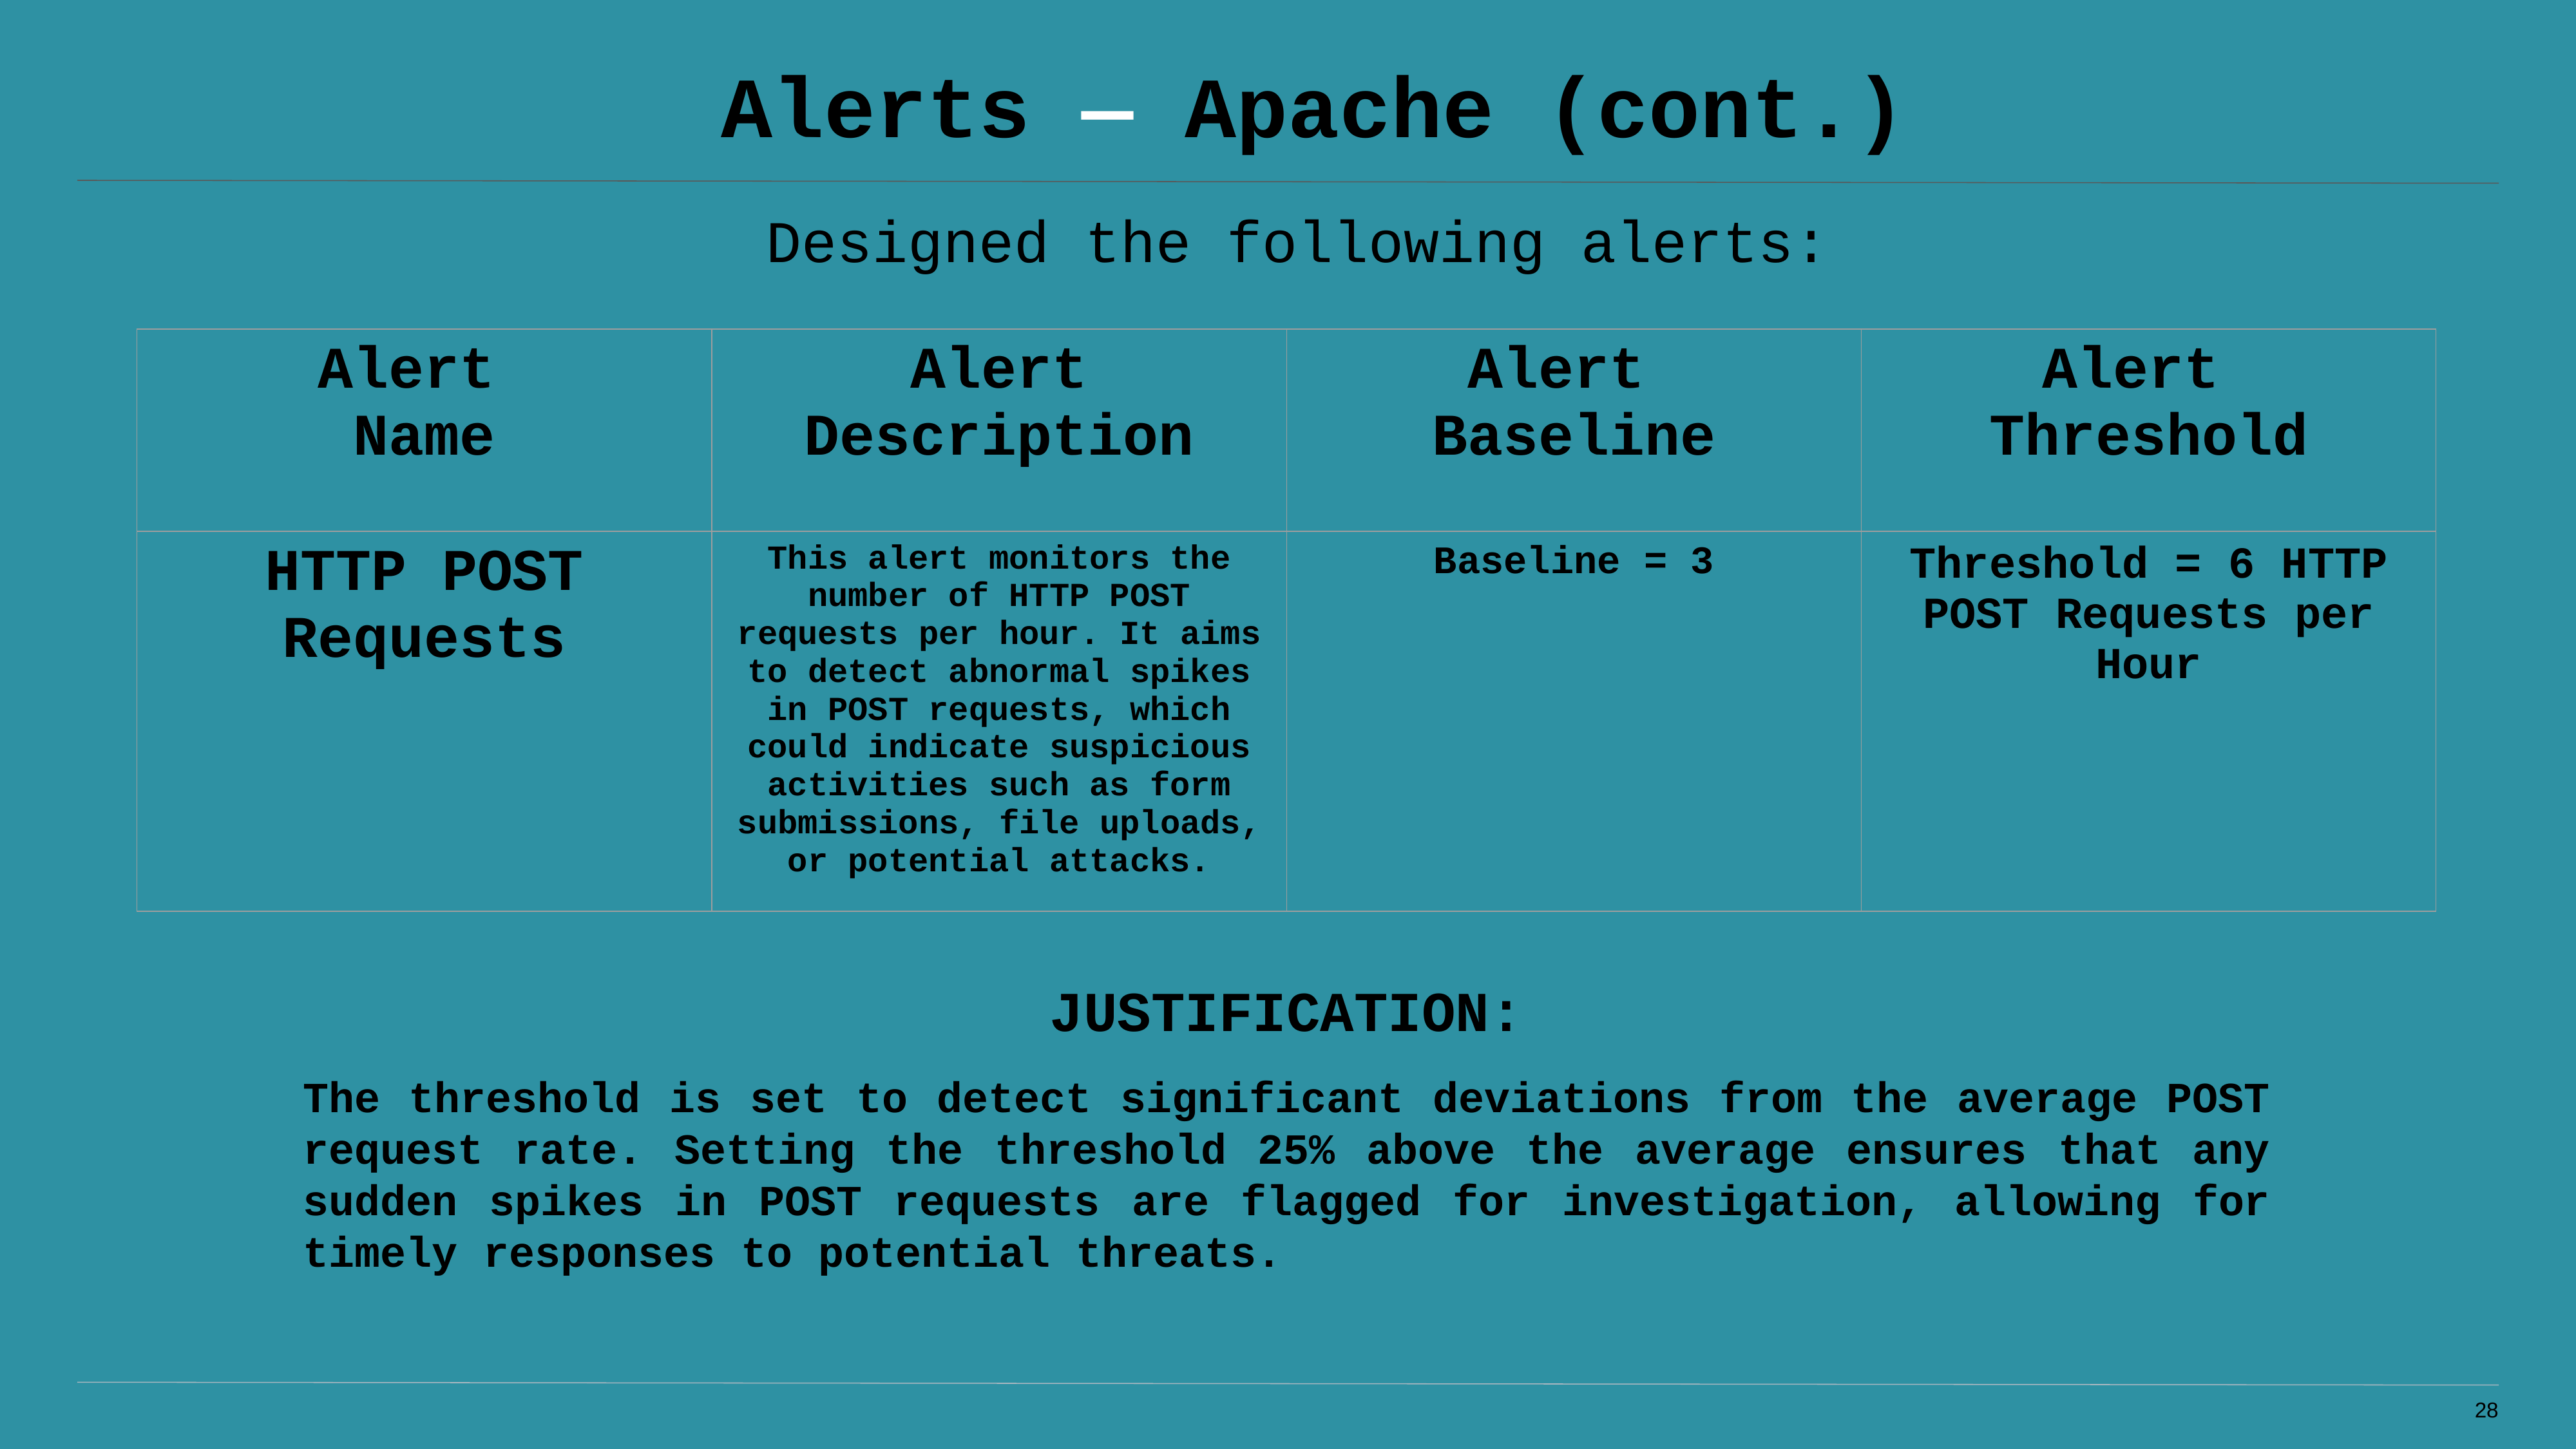

# Alerts — Apache (cont.)
Designed the following alerts:

| Alert Name | Alert Description | Alert Baseline | Alert Threshold |
| --- | --- | --- | --- |
| HTTP POST Requests | This alert monitors the number of HTTP POST requests per hour. It aims to detect abnormal spikes in POST requests, which could indicate suspicious activities such as form submissions, file uploads, or potential attacks. | Baseline = 3 | Threshold = 6 HTTP POST Requests per Hour |
JUSTIFICATION:

The threshold is set to detect significant deviations from the average POST request rate. Setting the threshold 25% above the average ensures that any sudden spikes in POST requests are flagged for investigation, allowing for timely responses to potential threats.
28